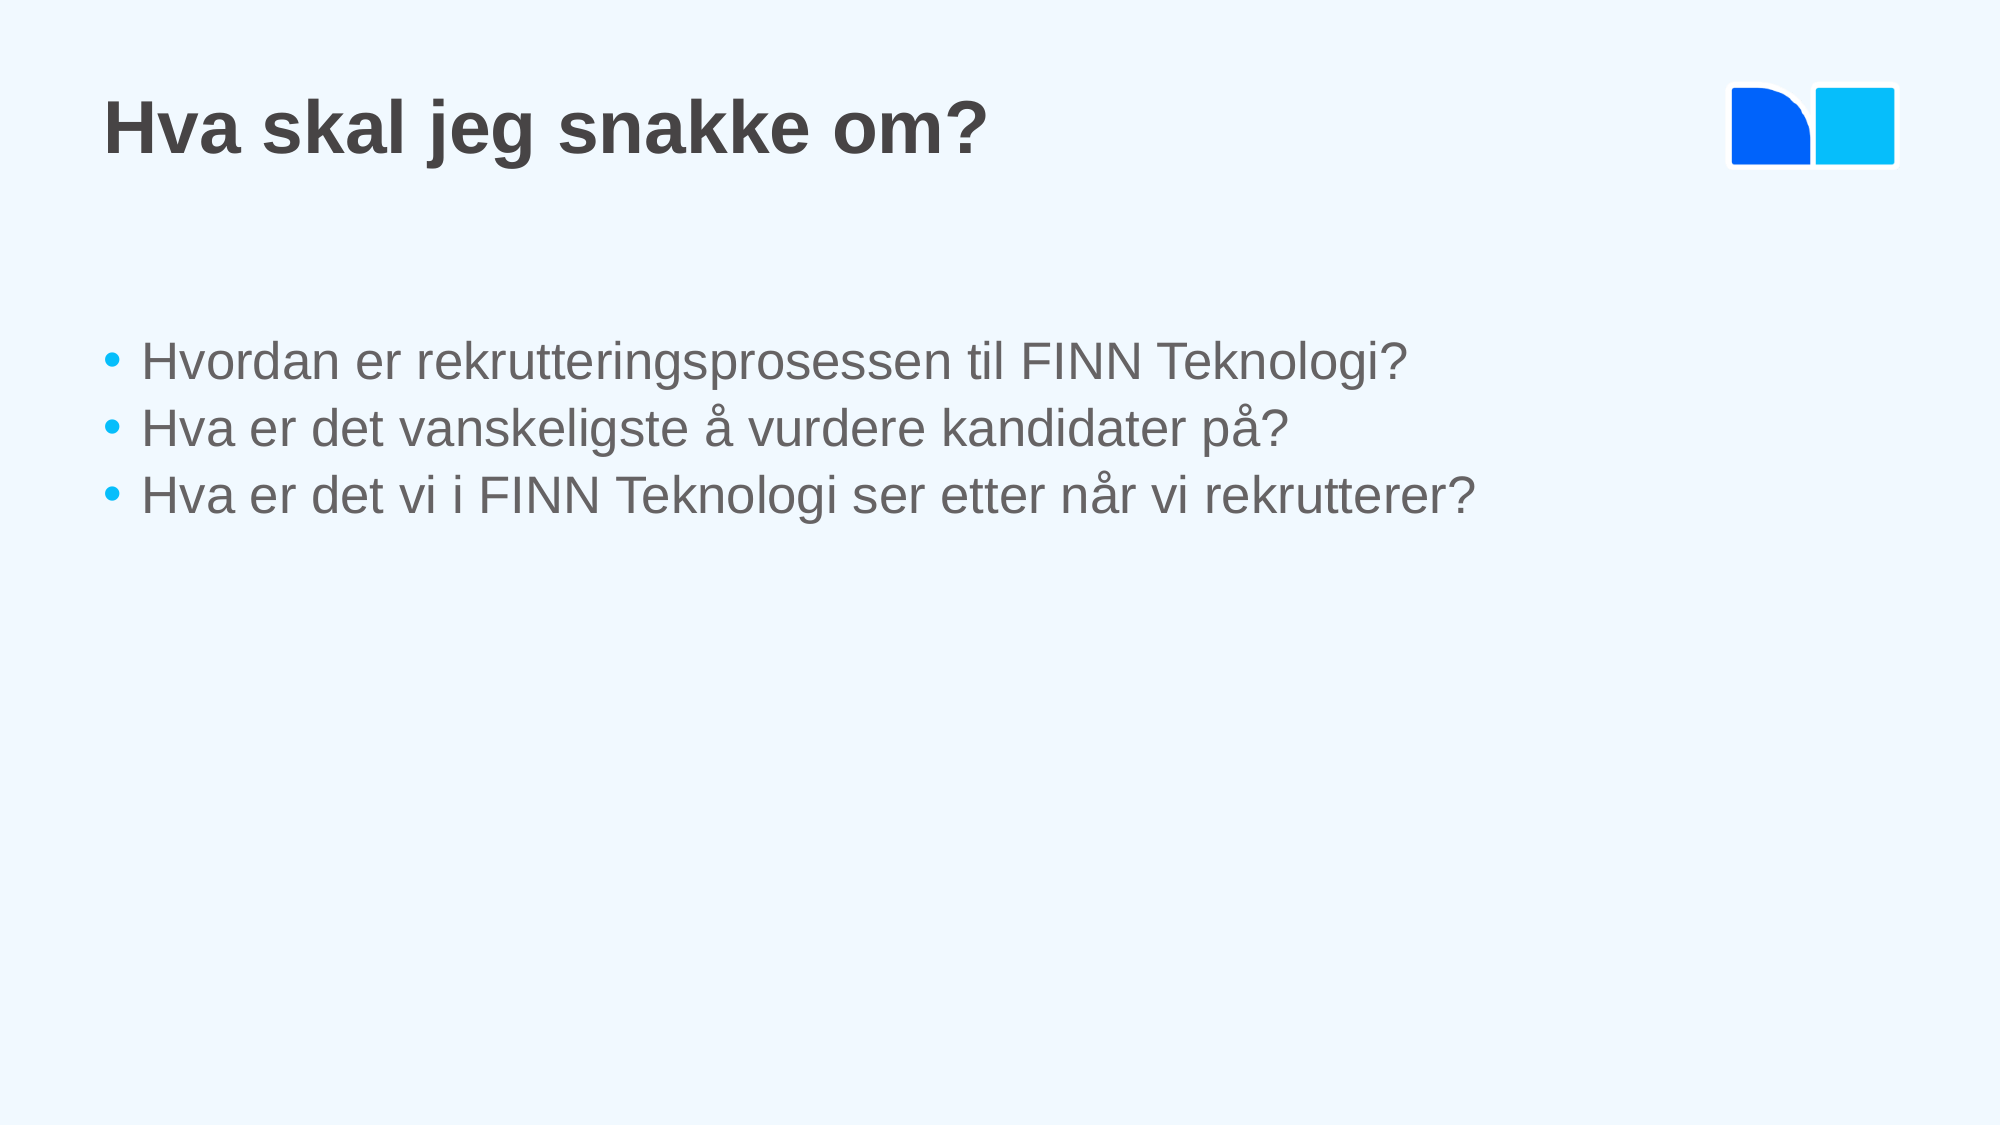

# Hva skal jeg snakke om?
Hvordan er rekrutteringsprosessen til FINN Teknologi?
Hva er det vanskeligste å vurdere kandidater på?
Hva er det vi i FINN Teknologi ser etter når vi rekrutterer?